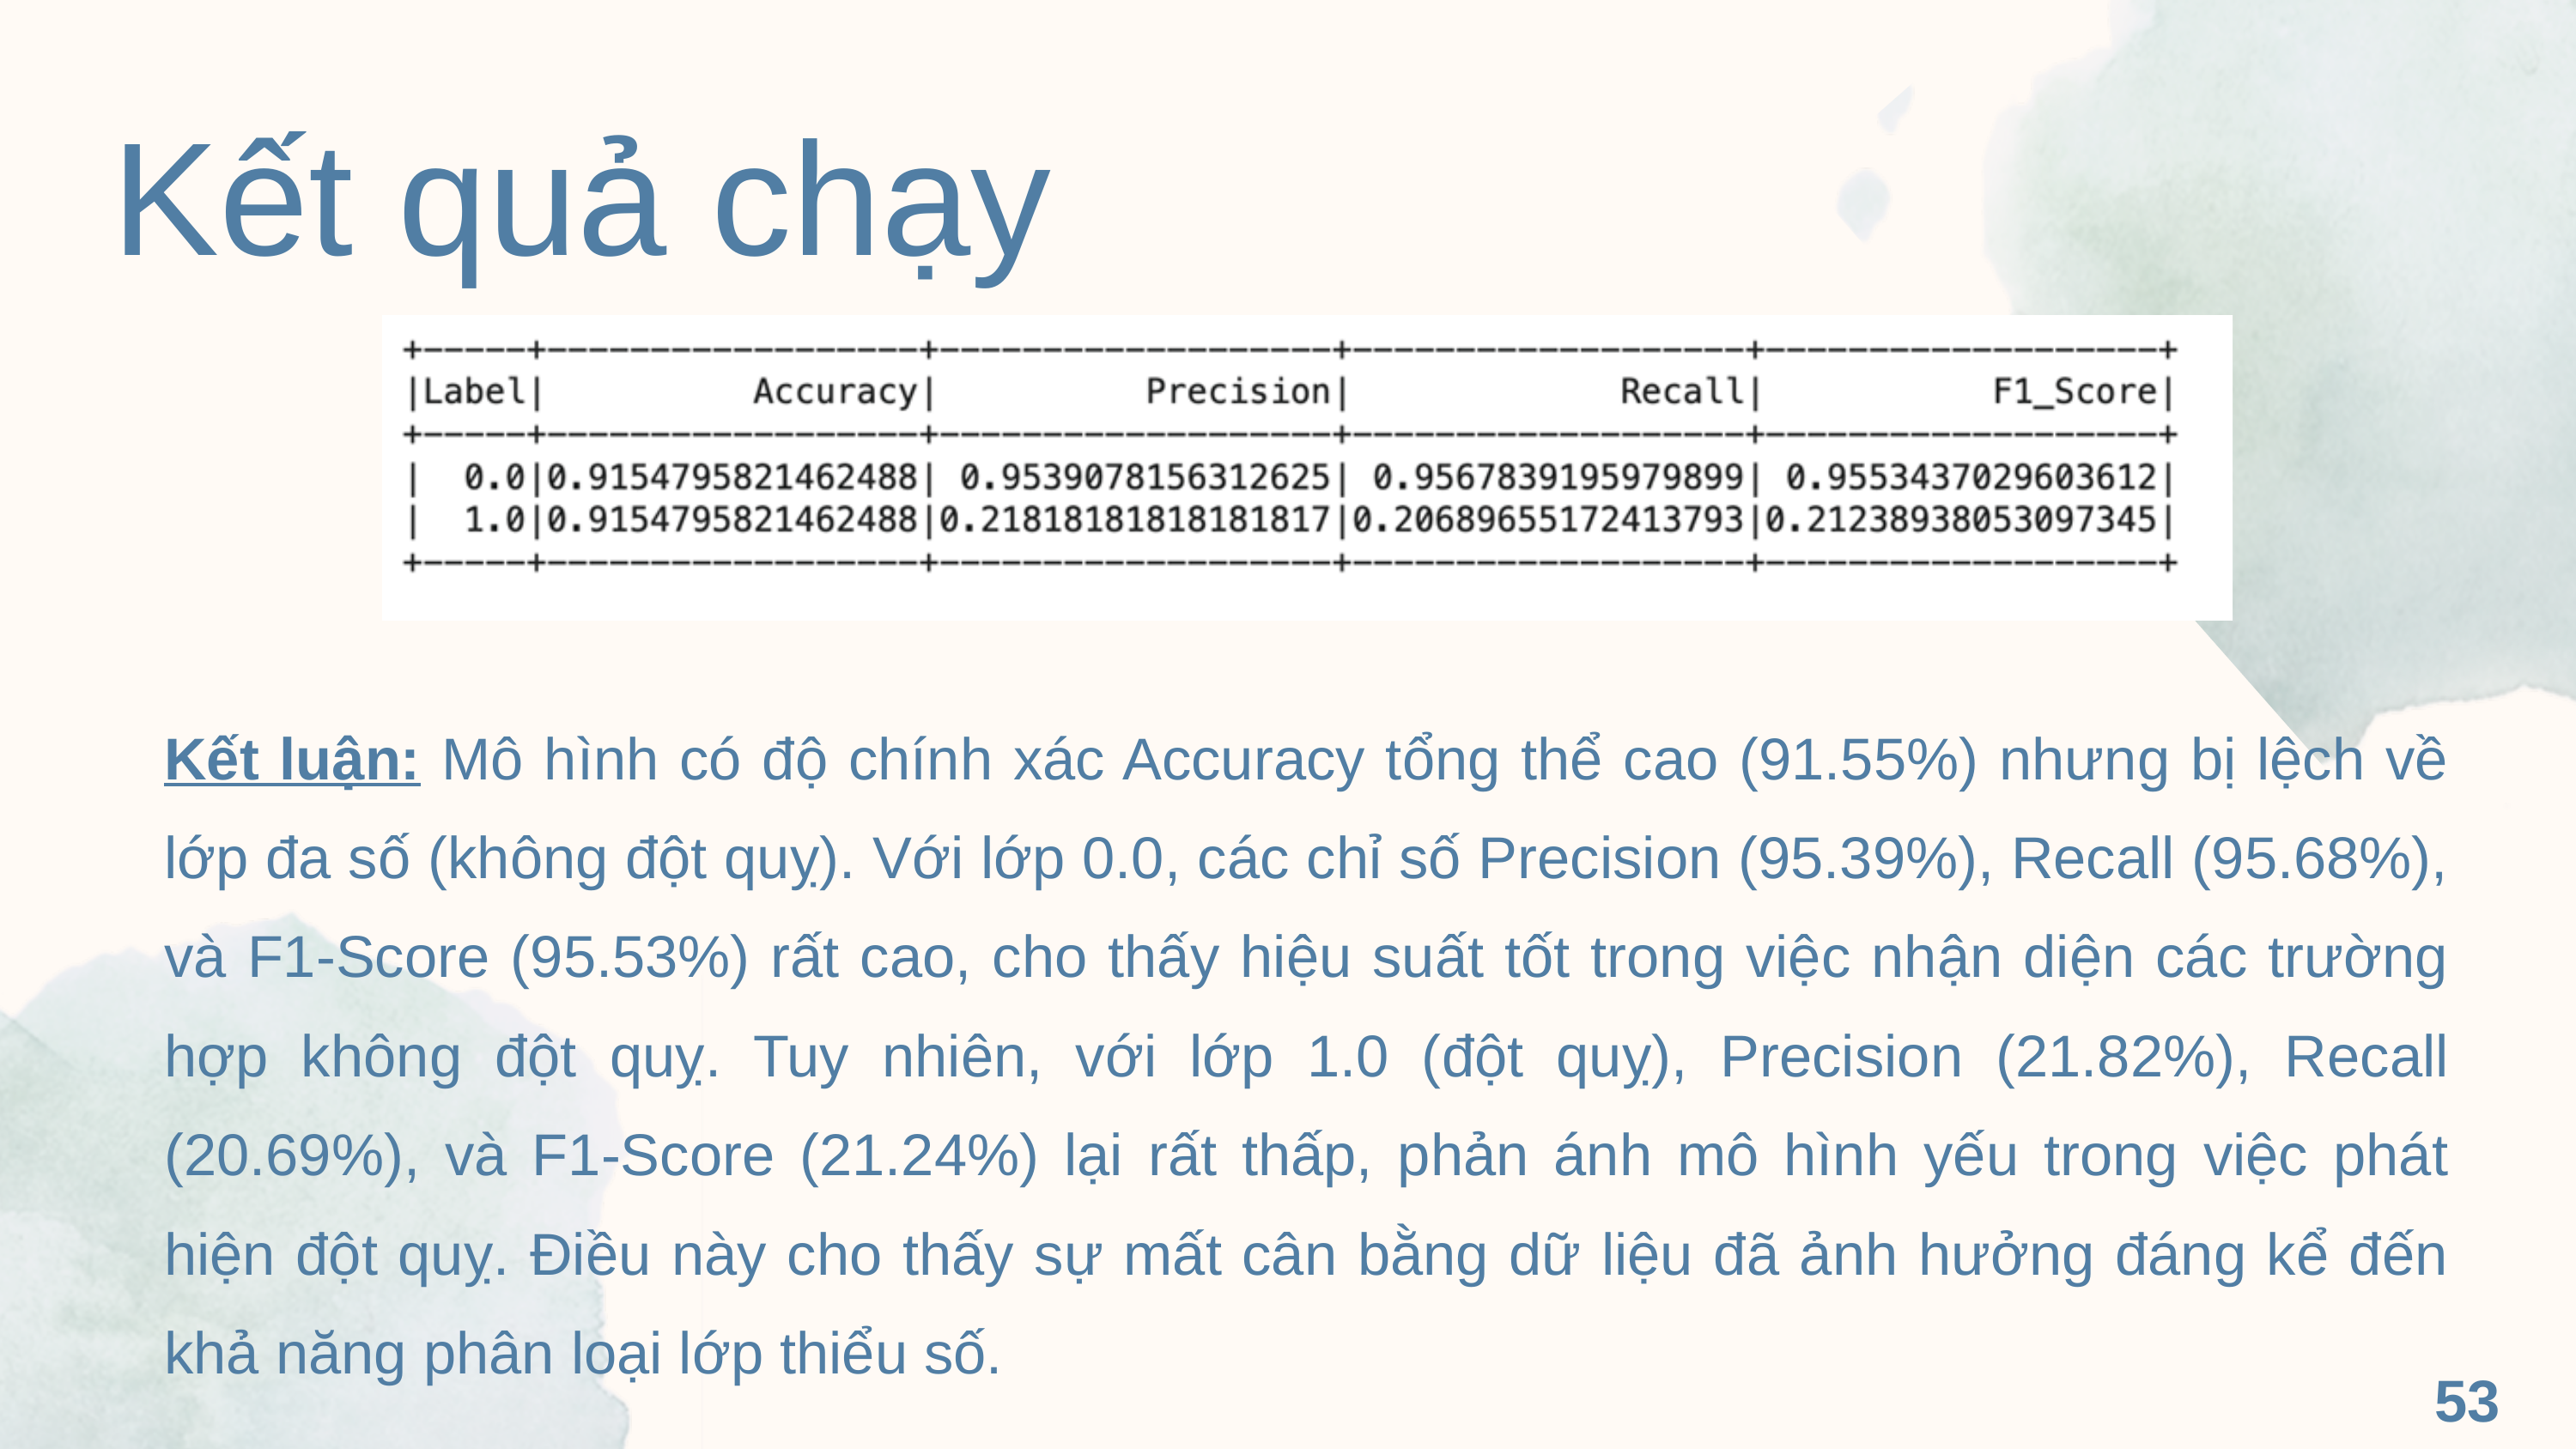

Kết quả chạy

Kết luận: Mô hình có độ chính xác Accuracy tổng thể cao (91.55%) nhưng bị lệch về lớp đa số (không đột quỵ). Với lớp 0.0, các chỉ số Precision (95.39%), Recall (95.68%), và F1-Score (95.53%) rất cao, cho thấy hiệu suất tốt trong việc nhận diện các trường hợp không đột quỵ. Tuy nhiên, với lớp 1.0 (đột quỵ), Precision (21.82%), Recall (20.69%), và F1-Score (21.24%) lại rất thấp, phản ánh mô hình yếu trong việc phát hiện đột quỵ. Điều này cho thấy sự mất cân bằng dữ liệu đã ảnh hưởng đáng kể đến khả năng phân loại lớp thiểu số.

53